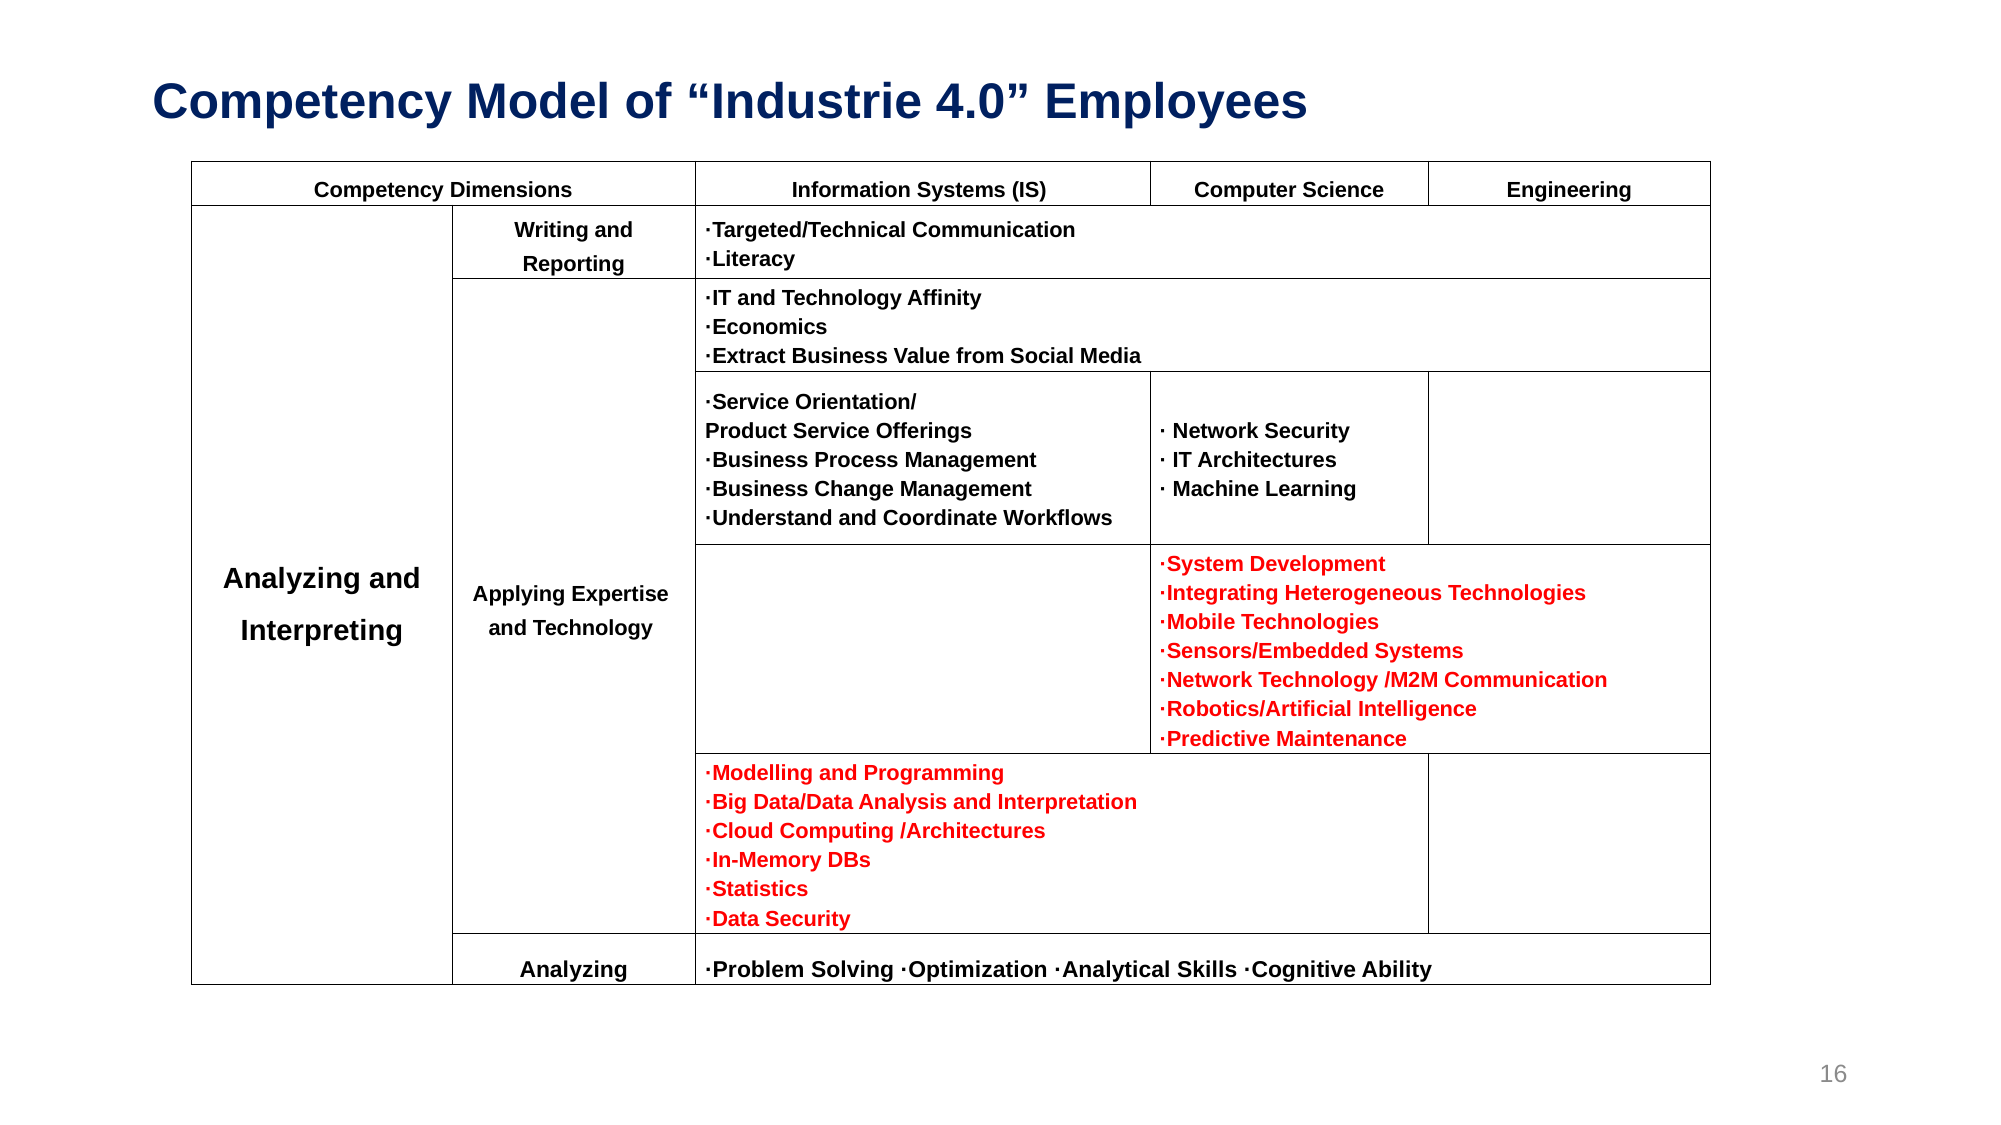

# Competency Model of “Industrie 4.0” Employees
| Competency Dimensions |  | Information Systems (IS) | Computer Science | Engineering |
| --- | --- | --- | --- | --- |
| Analyzing and Interpreting | Writing and Reporting | ·Targeted/Technical Communication ·Literacy |  |  |
|  | Applying Expertise and Technology | ·IT and Technology Affinity ·Economics ·Extract Business Value from Social Media |  |  |
|  |  | ·Service Orientation/ Product Service Offerings ·Business Process Management ·Business Change Management ·Understand and Coordinate Workflows | · Network Security · IT Architectures · Machine Learning |  |
|  |  |  | ·System Development ·Integrating Heterogeneous Technologies ·Mobile Technologies ·Sensors/Embedded Systems ·Network Technology /M2M Communication ·Robotics/Artificial Intelligence ·Predictive Maintenance |  |
|  |  | ·Modelling and Programming ·Big Data/Data Analysis and Interpretation ·Cloud Computing /Architectures ·In-Memory DBs ·Statistics ·Data Security |  |  |
|  | Analyzing | ·Problem Solving ·Optimization ·Analytical Skills ·Cognitive Ability |  |  |
16